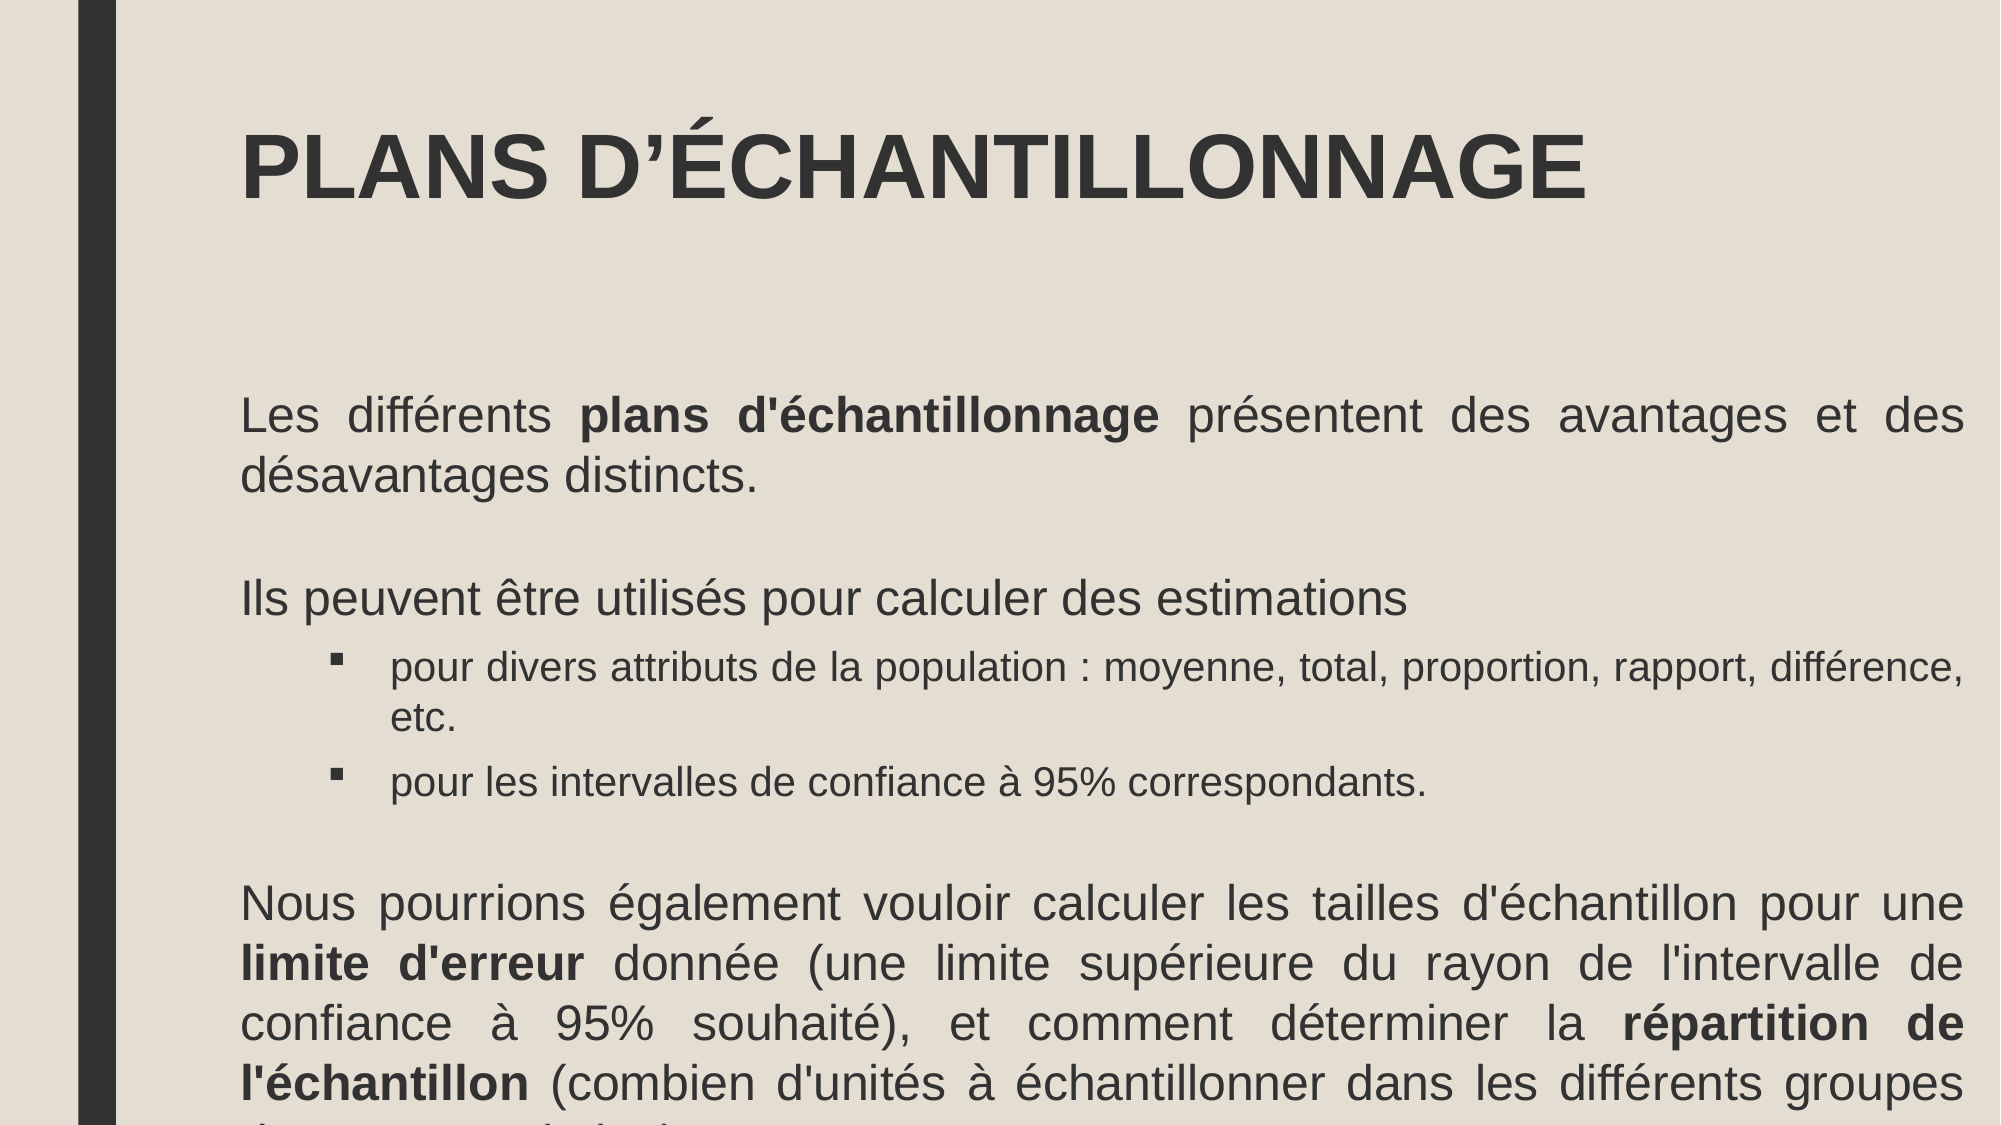

# PLANS D’ÉCHANTILLONNAGE
Les différents plans d'échantillonnage présentent des avantages et des désavantages distincts.

Ils peuvent être utilisés pour calculer des estimations
pour divers attributs de la population : moyenne, total, proportion, rapport, différence, etc.
pour les intervalles de confiance à 95% correspondants.

Nous pourrions également vouloir calculer les tailles d'échantillon pour une limite d'erreur donnée (une limite supérieure du rayon de l'intervalle de confiance à 95% souhaité), et comment déterminer la répartition de l'échantillon (combien d'unités à échantillonner dans les différents groupes de sous-population).